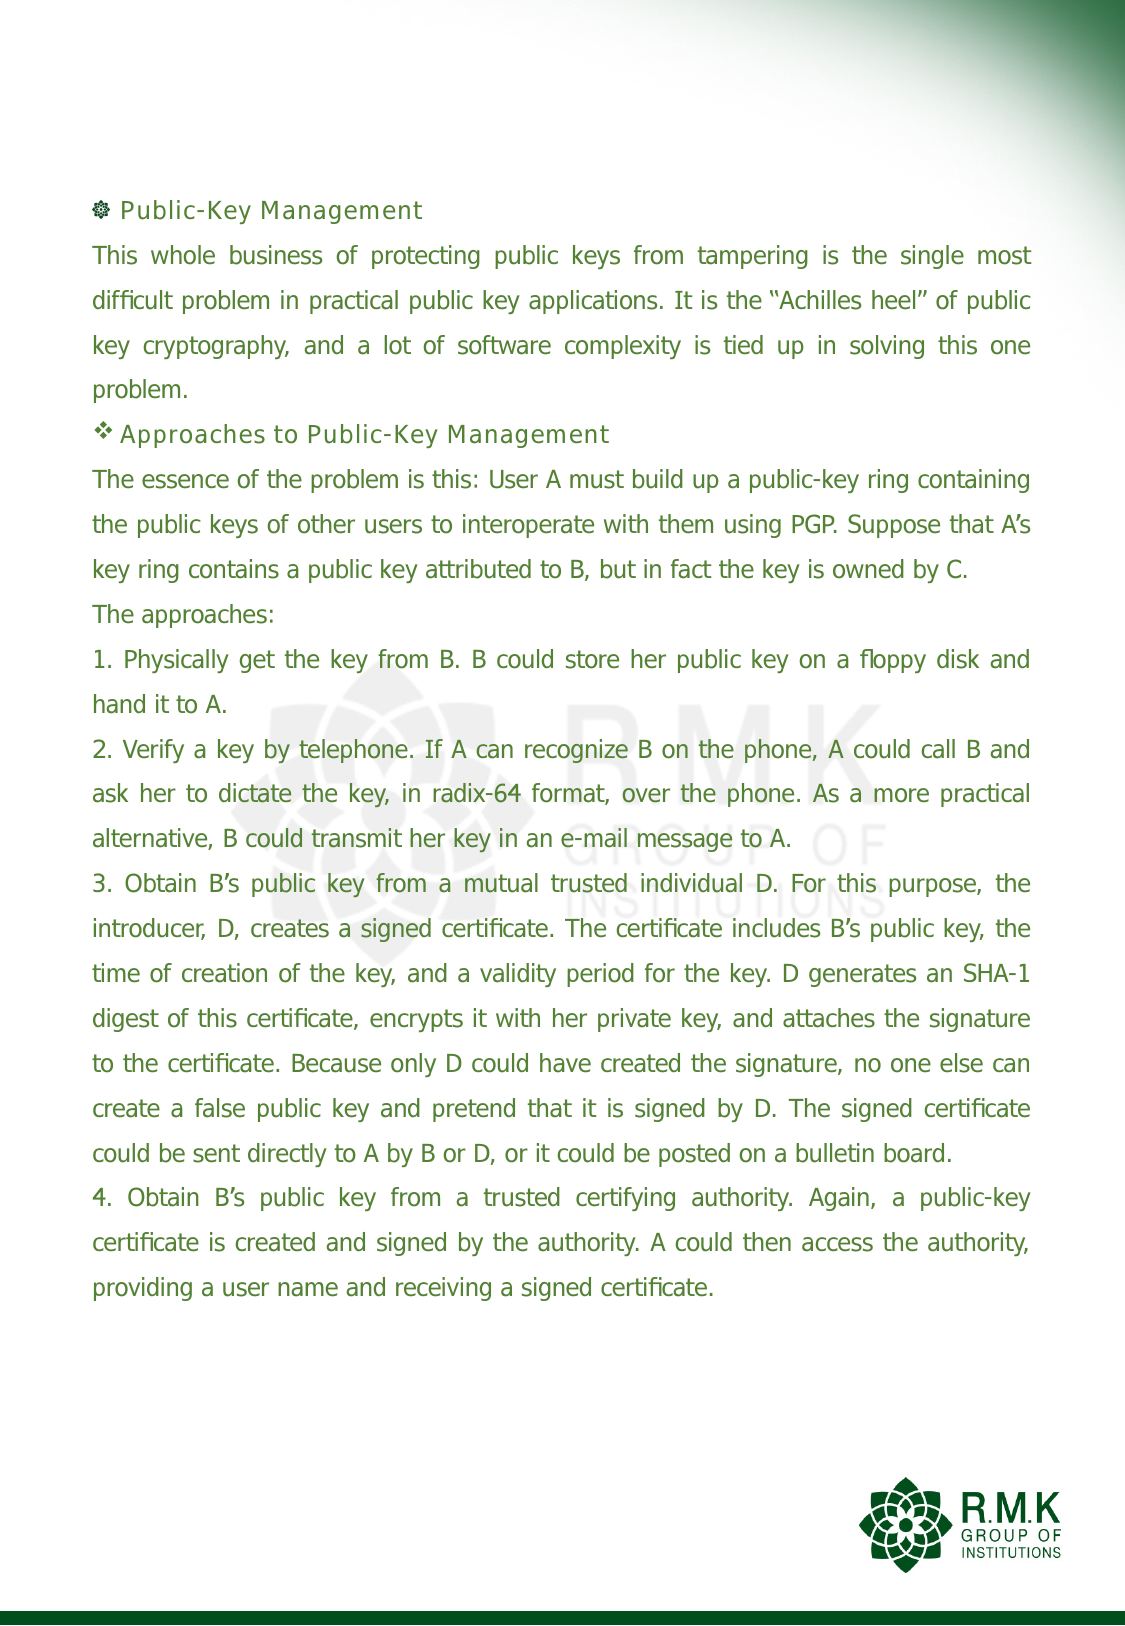

#
Public-Key Management
This whole business of protecting public keys from tampering is the single most difficult problem in practical public key applications. It is the “Achilles heel” of public key cryptography, and a lot of software complexity is tied up in solving this one problem.
Approaches to Public-Key Management
The essence of the problem is this: User A must build up a public-key ring containing the public keys of other users to interoperate with them using PGP. Suppose that A’s key ring contains a public key attributed to B, but in fact the key is owned by C.
The approaches:
1. Physically get the key from B. B could store her public key on a floppy disk and hand it to A.
2. Verify a key by telephone. If A can recognize B on the phone, A could call B and ask her to dictate the key, in radix-64 format, over the phone. As a more practical alternative, B could transmit her key in an e-mail message to A.
3. Obtain B’s public key from a mutual trusted individual D. For this purpose, the introducer, D, creates a signed certificate. The certificate includes B’s public key, the time of creation of the key, and a validity period for the key. D generates an SHA-1 digest of this certificate, encrypts it with her private key, and attaches the signature to the certificate. Because only D could have created the signature, no one else can create a false public key and pretend that it is signed by D. The signed certificate could be sent directly to A by B or D, or it could be posted on a bulletin board.
4. Obtain B’s public key from a trusted certifying authority. Again, a public-key certificate is created and signed by the authority. A could then access the authority, providing a user name and receiving a signed certificate.